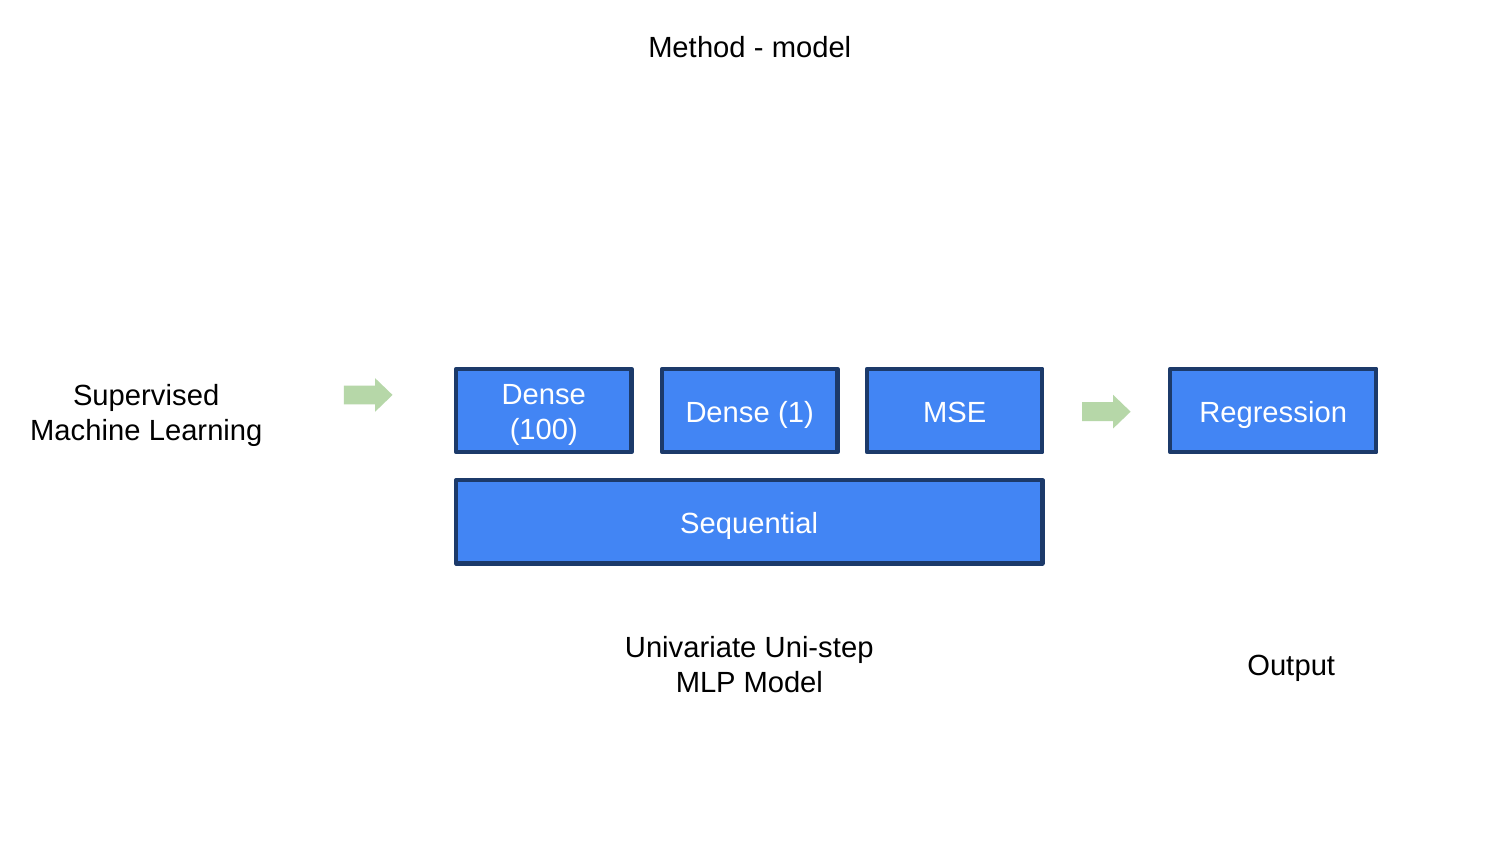

Method - model
Supervised Machine Learning
Dense (100)
Dense (1)
MSE
Regression

Sequential
Univariate Uni-step MLP Model
Output